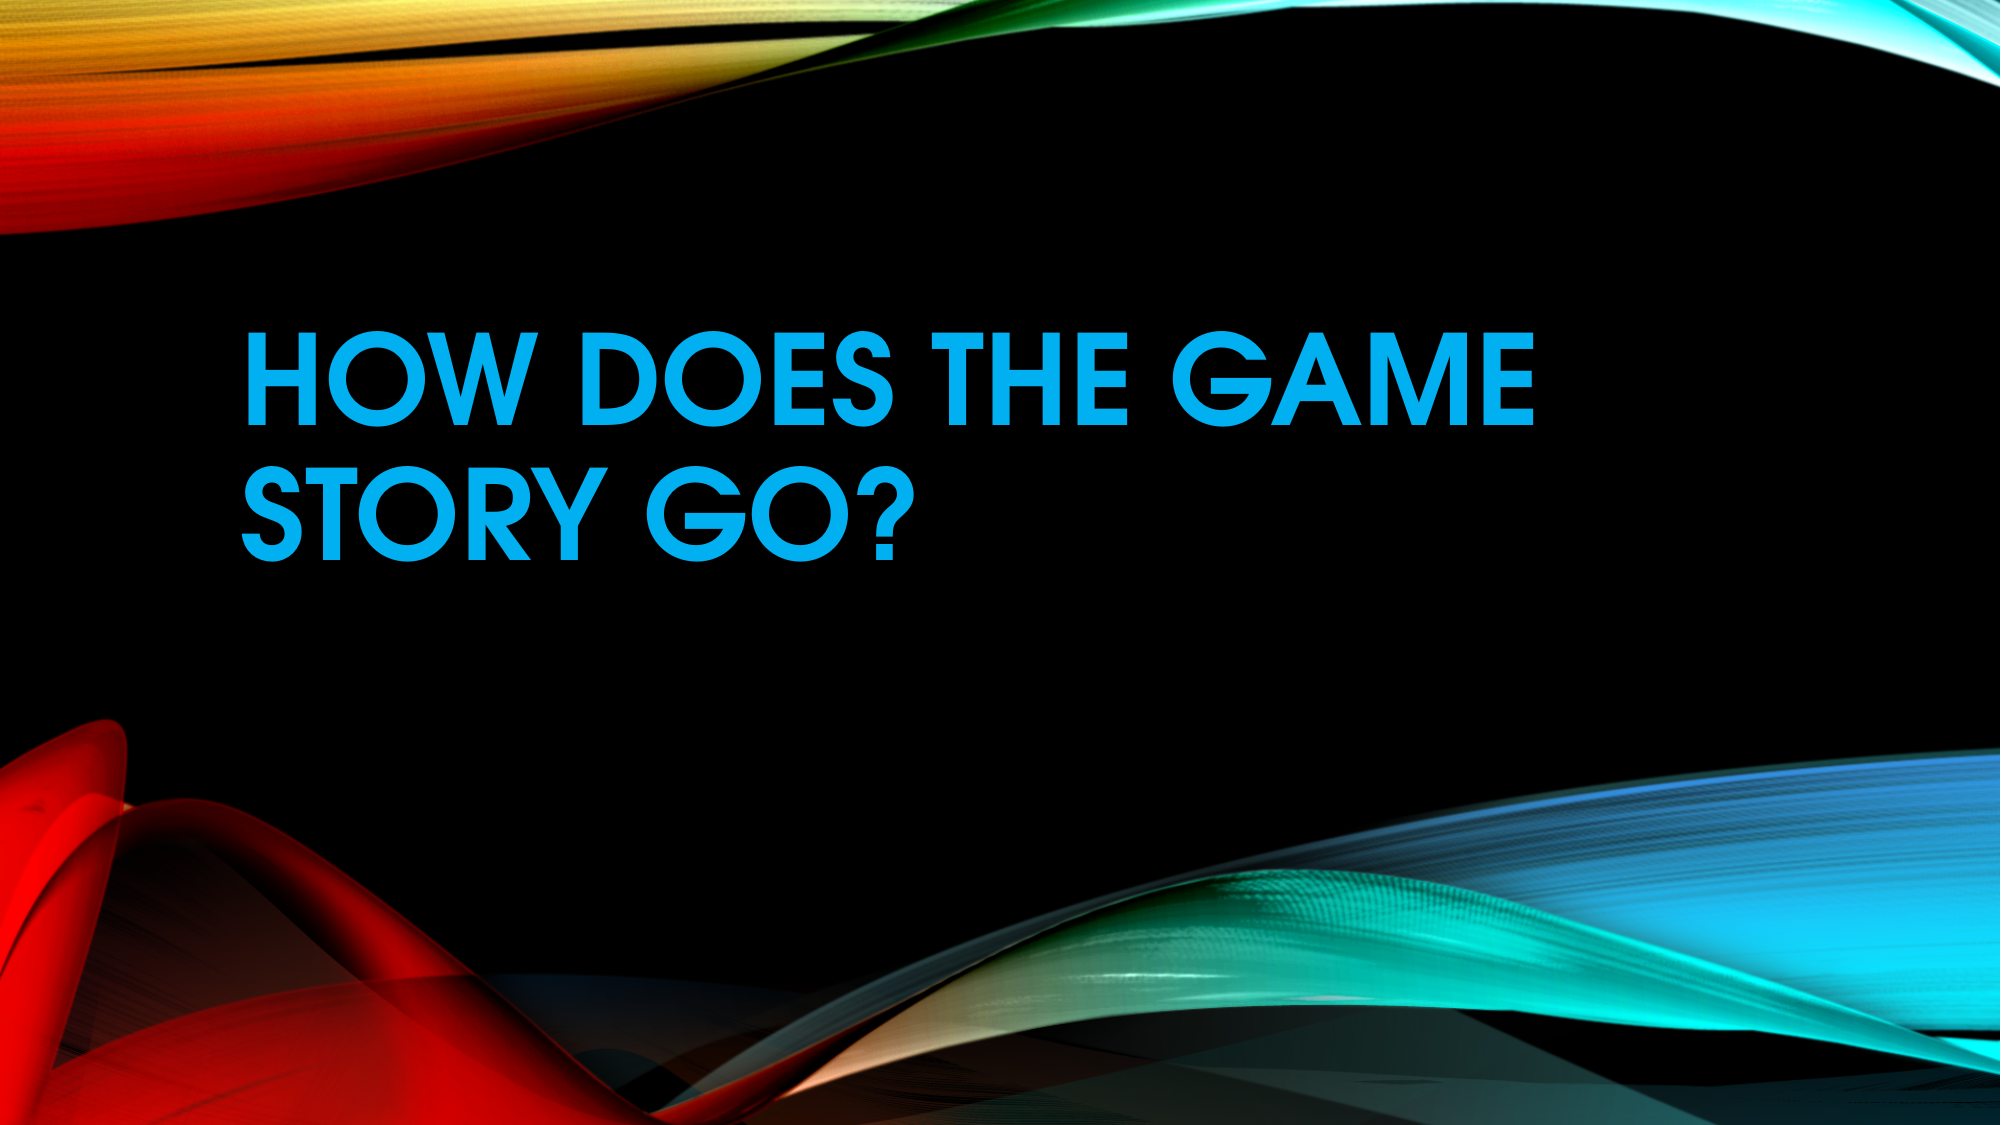

# How does the game story go?